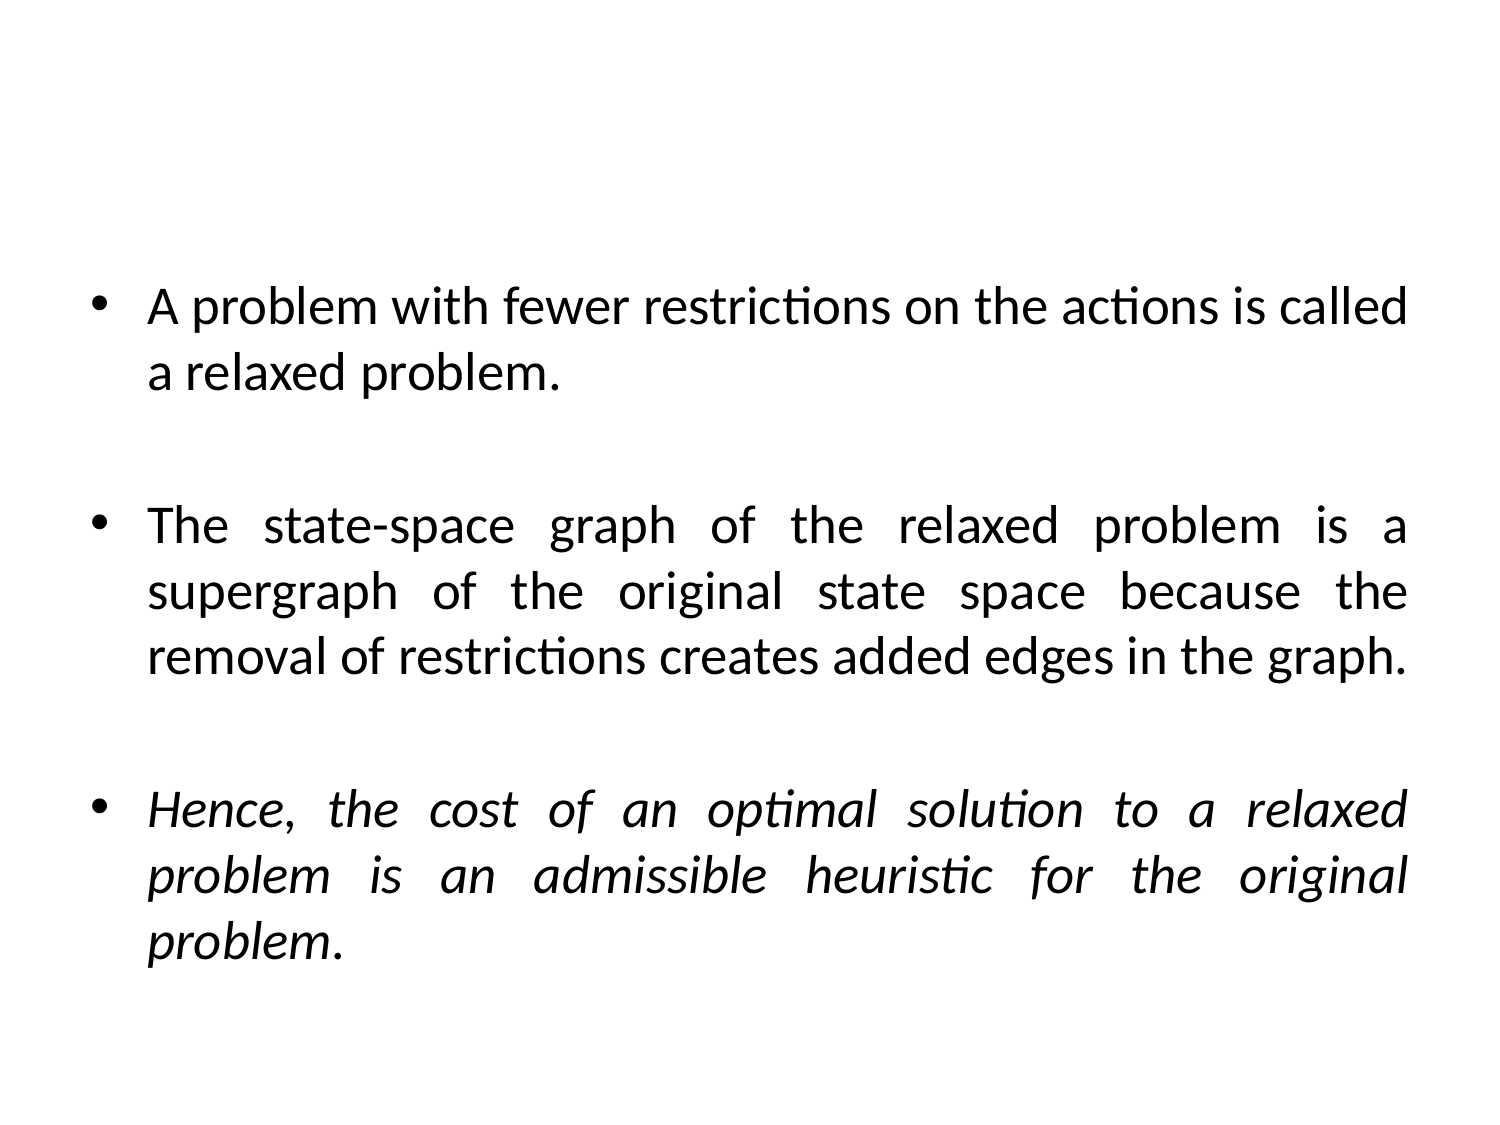

#
A problem with fewer restrictions on the actions is called a relaxed problem.

The state-space graph of the relaxed problem is a supergraph of the original state space because the removal of restrictions creates added edges in the graph.

Hence, the cost of an optimal solution to a relaxed problem is an admissible heuristic for the original problem.